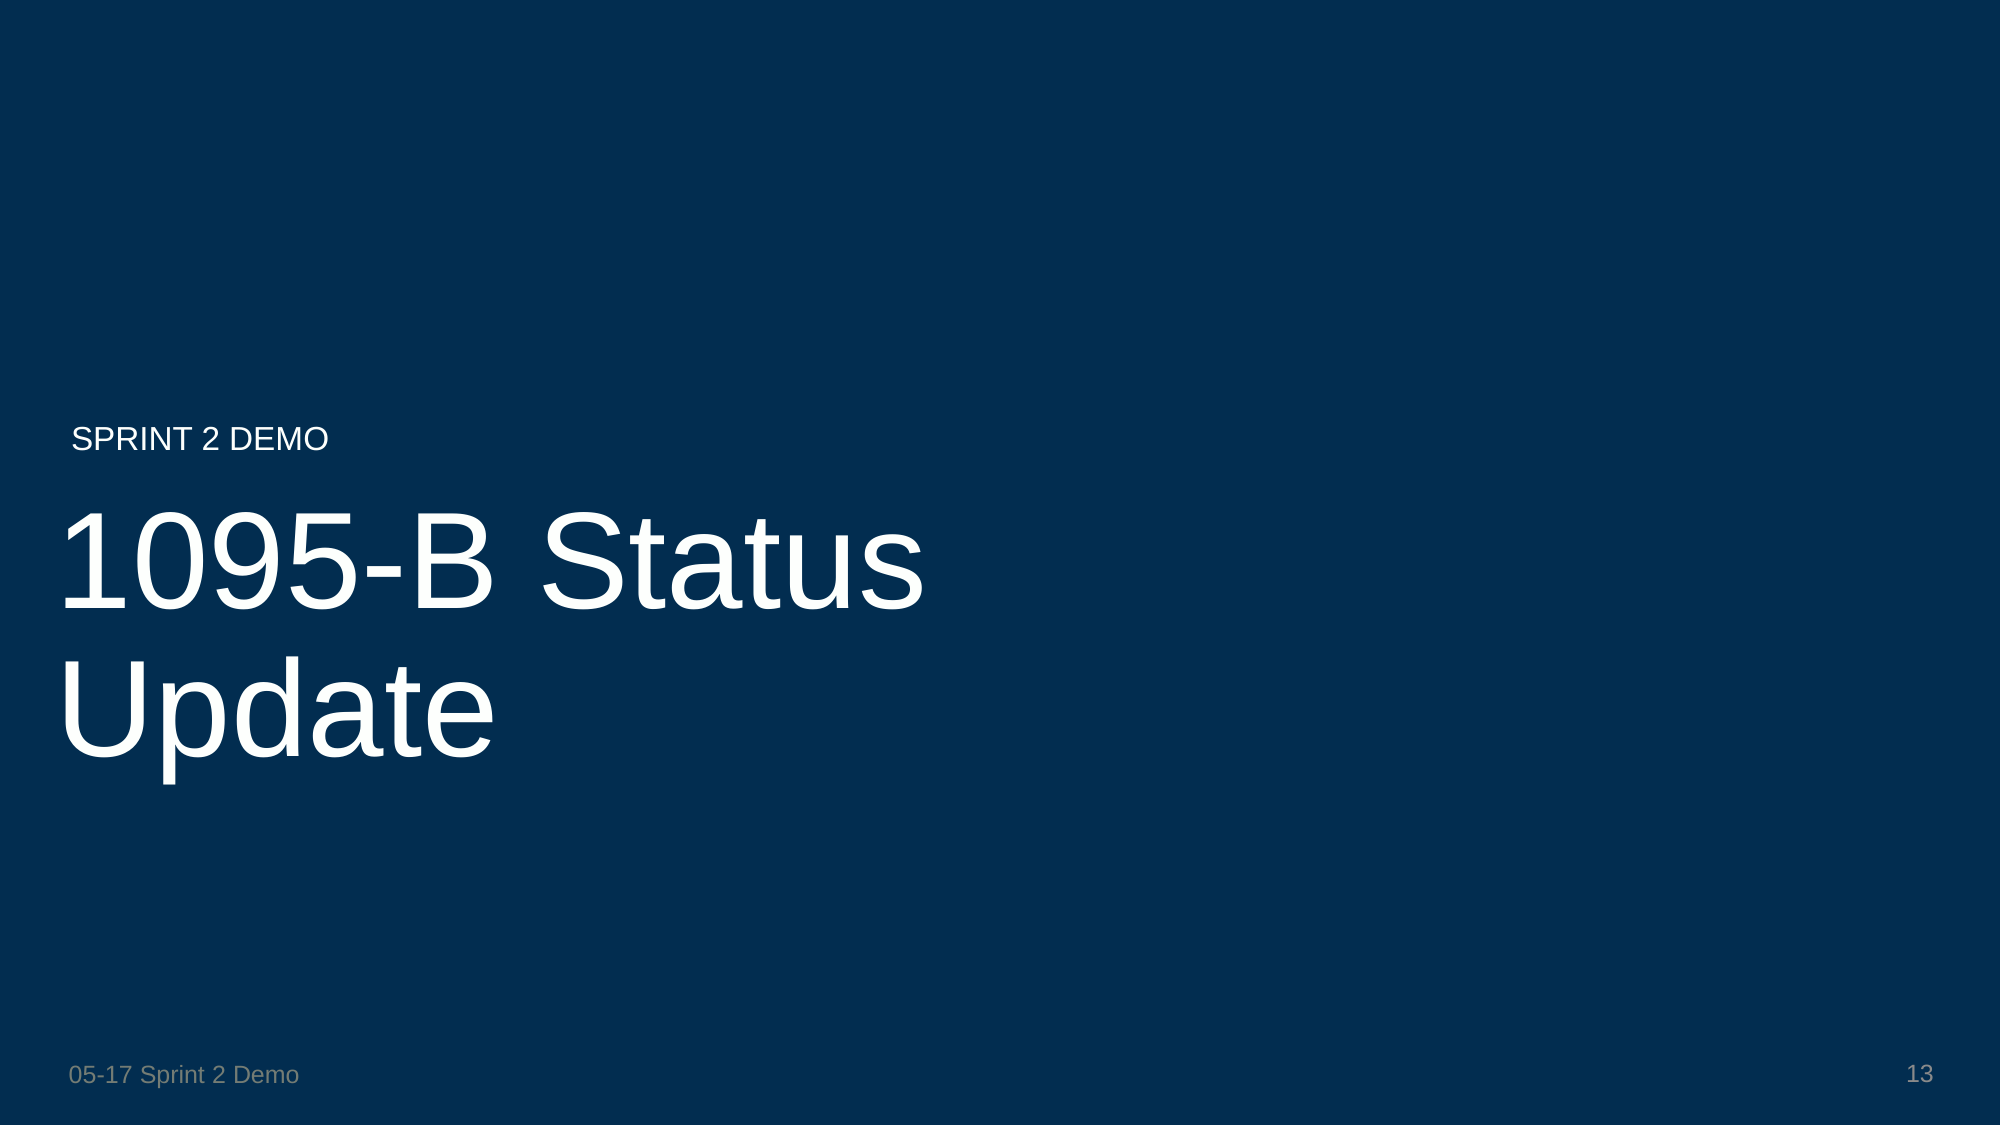

SPRINT 2 DEMO
# 1095-B Status Update
13
05-17 Sprint 2 Demo